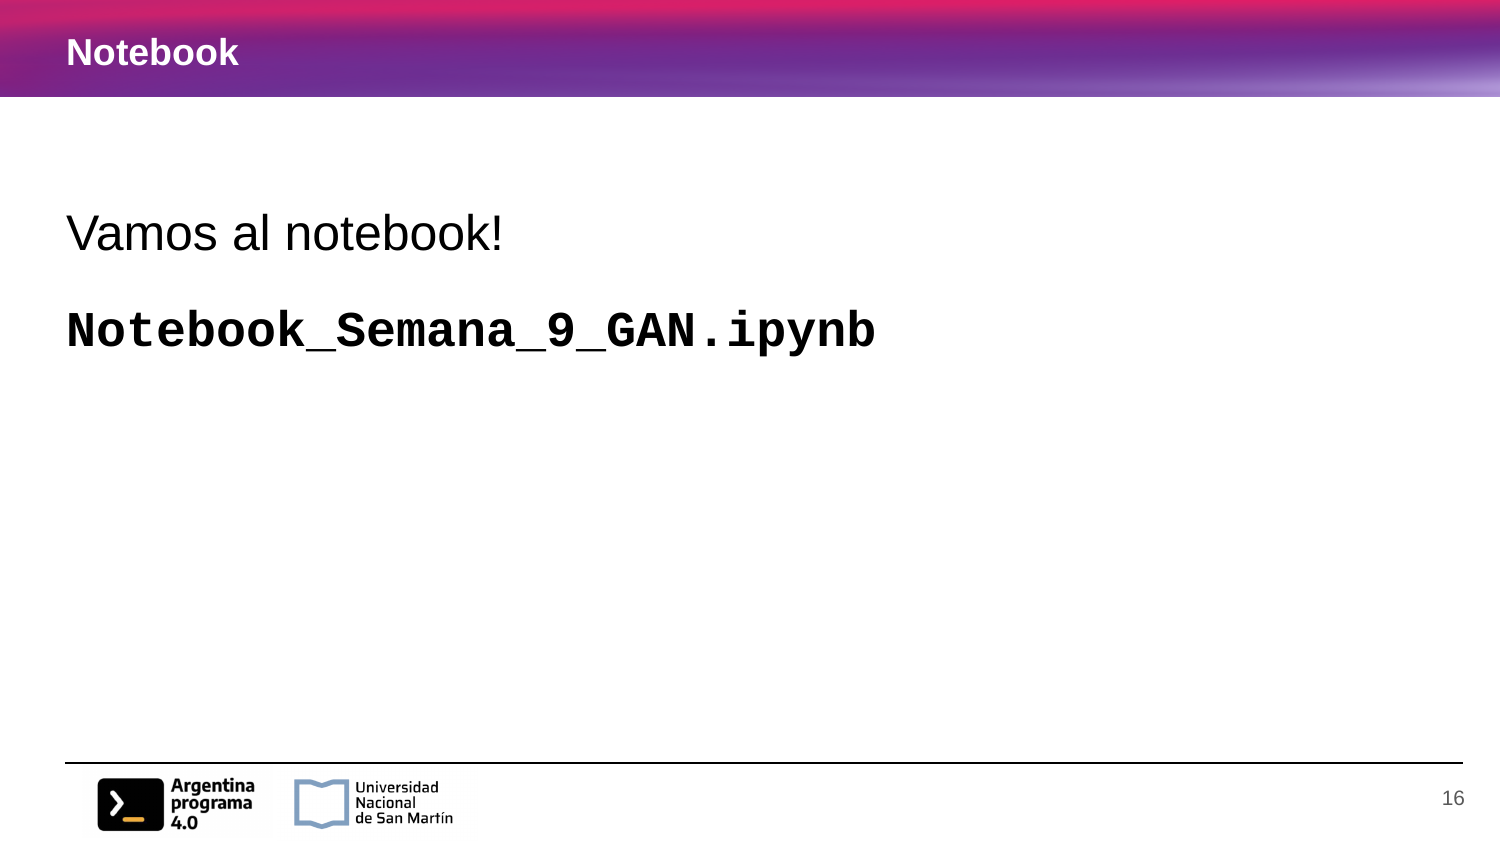

# Notebook

Vamos al notebook!

Notebook_Semana_9_GAN.ipynb

16